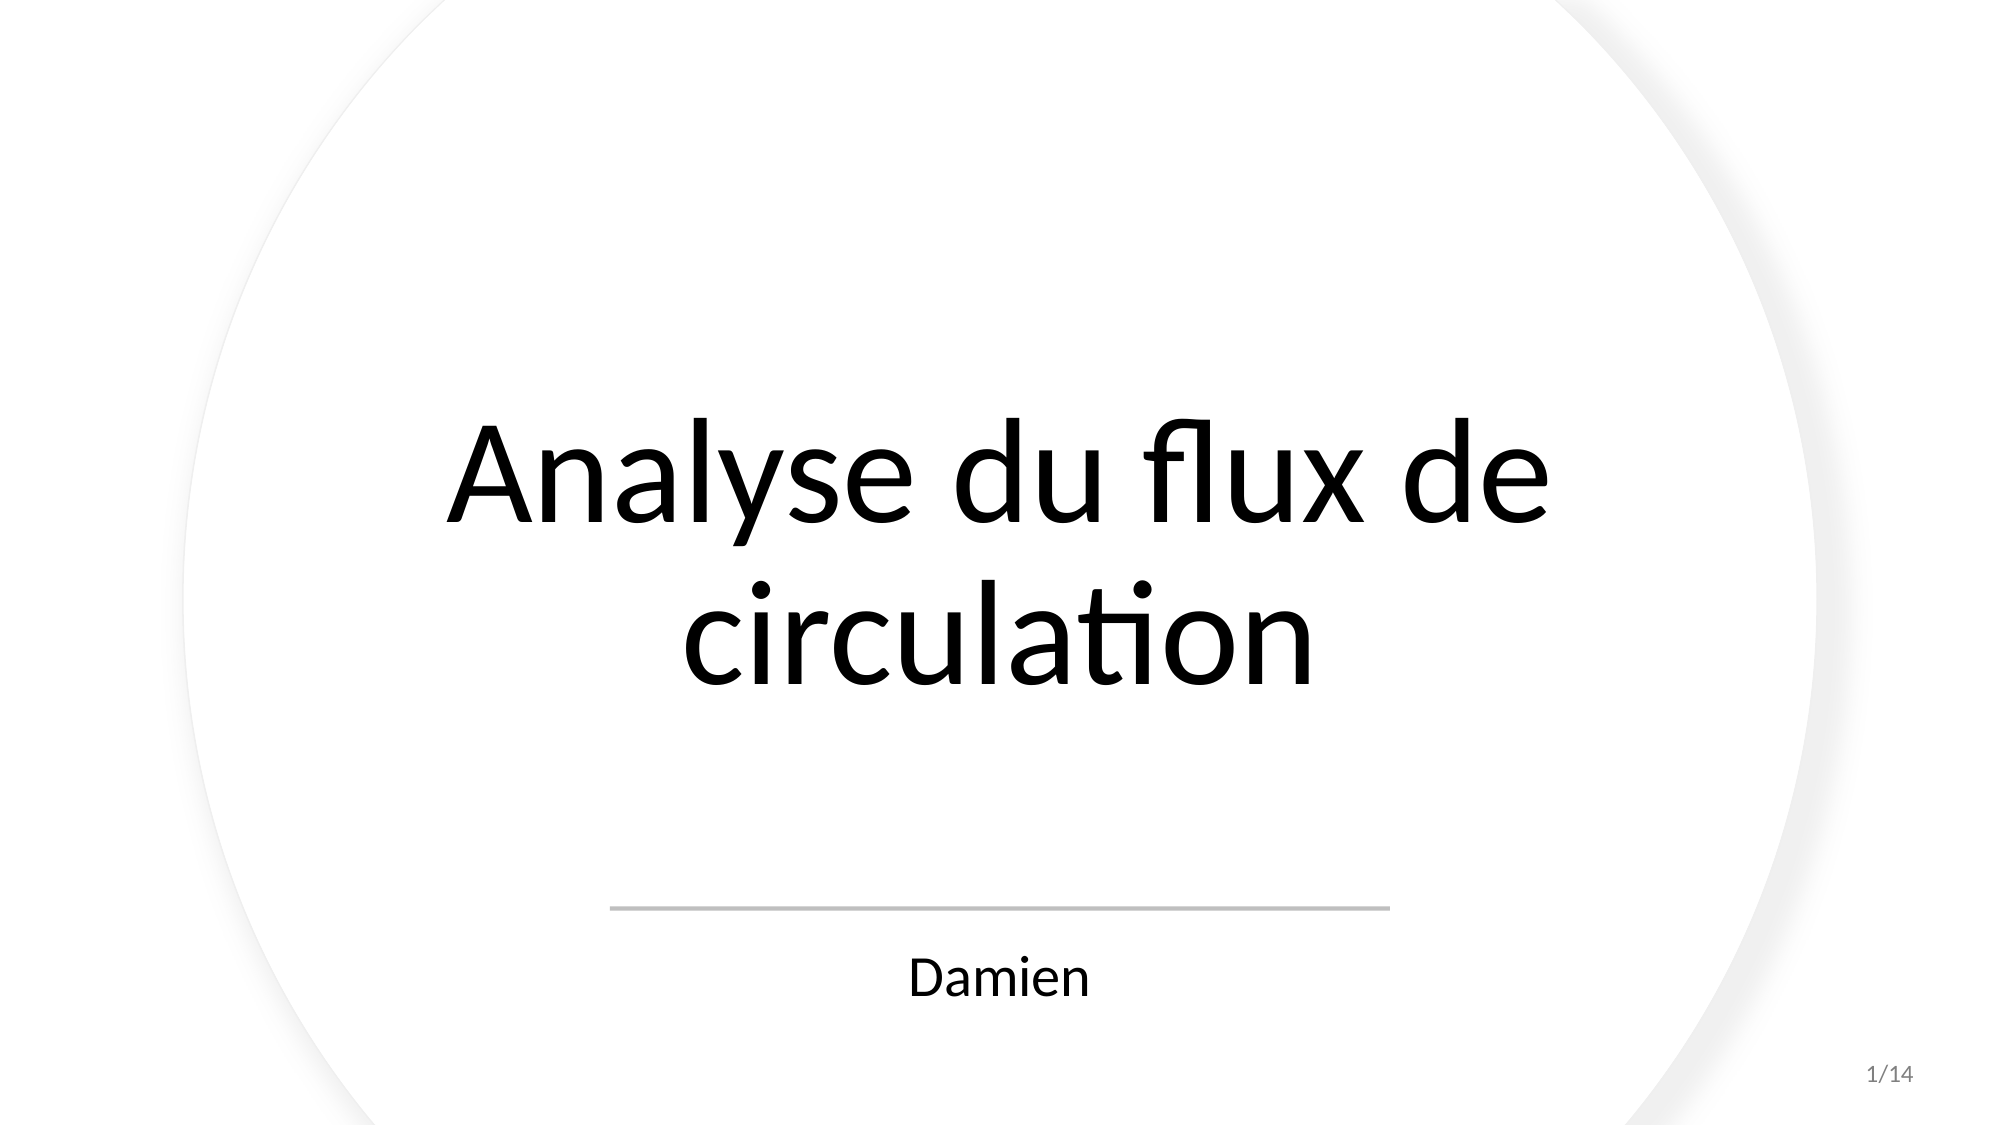

# Analyse du flux de circulation

Damien
1/14